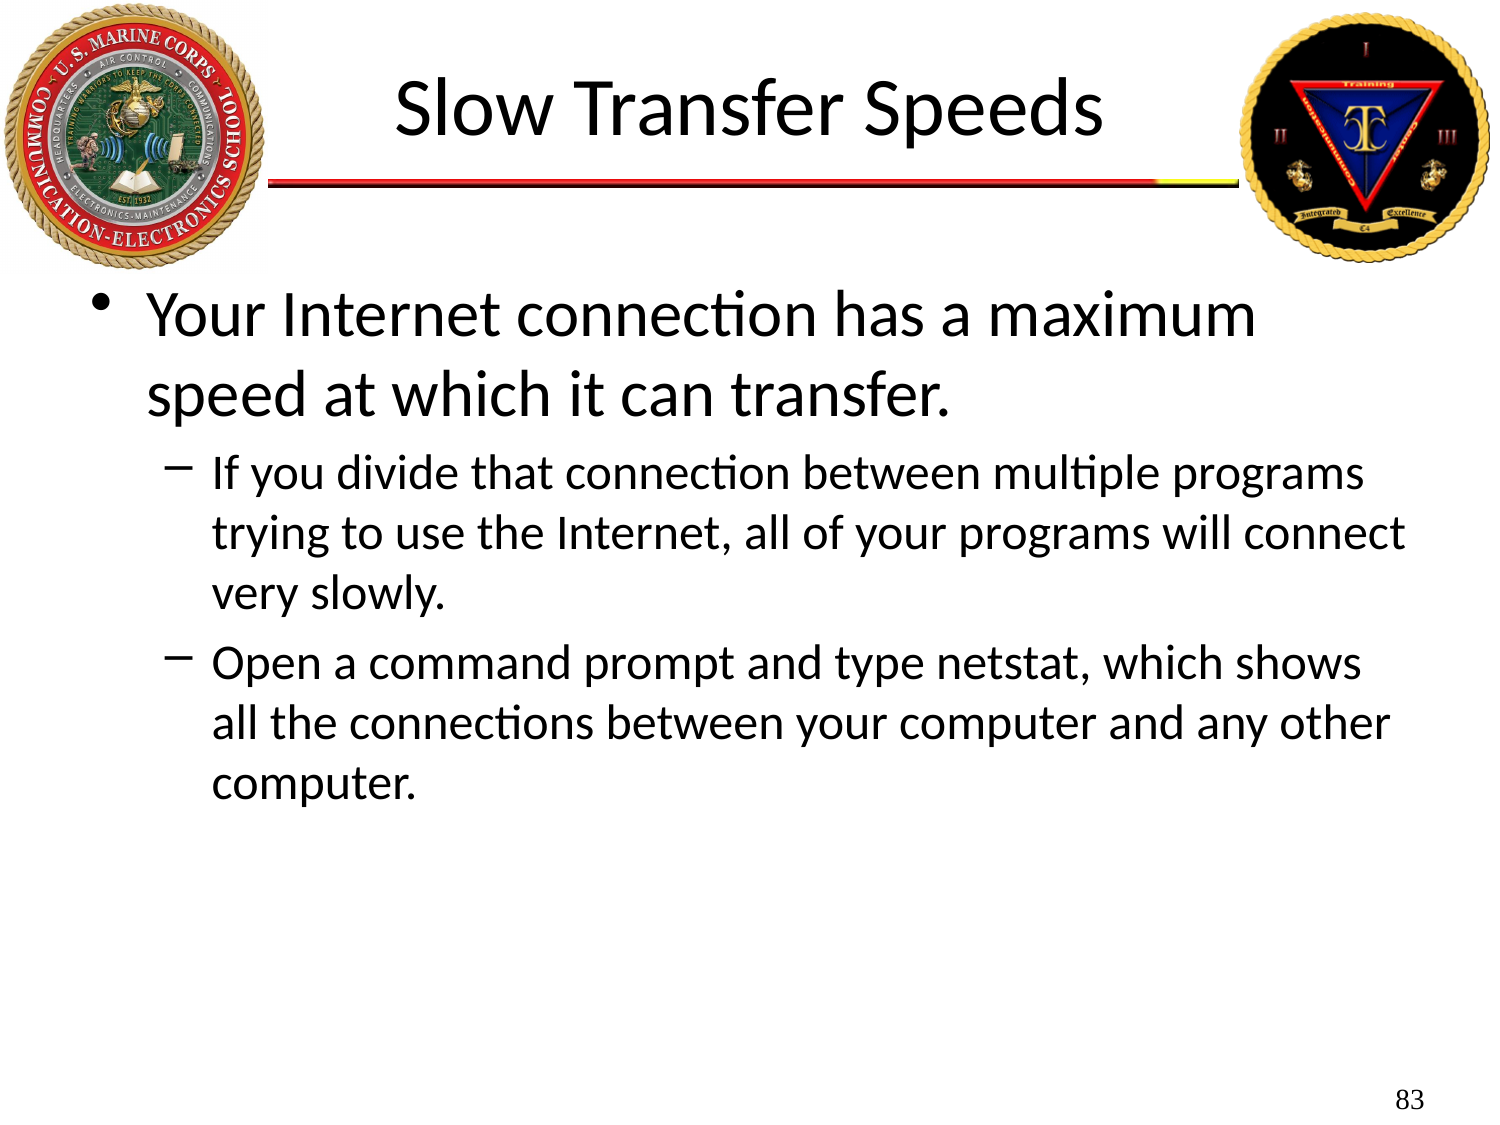

# Slow Transfer Speeds
Your Internet connection has a maximum speed at which it can transfer.
If you divide that connection between multiple programs trying to use the Internet, all of your programs will connect very slowly.
Open a command prompt and type netstat, which shows all the connections between your computer and any other computer.